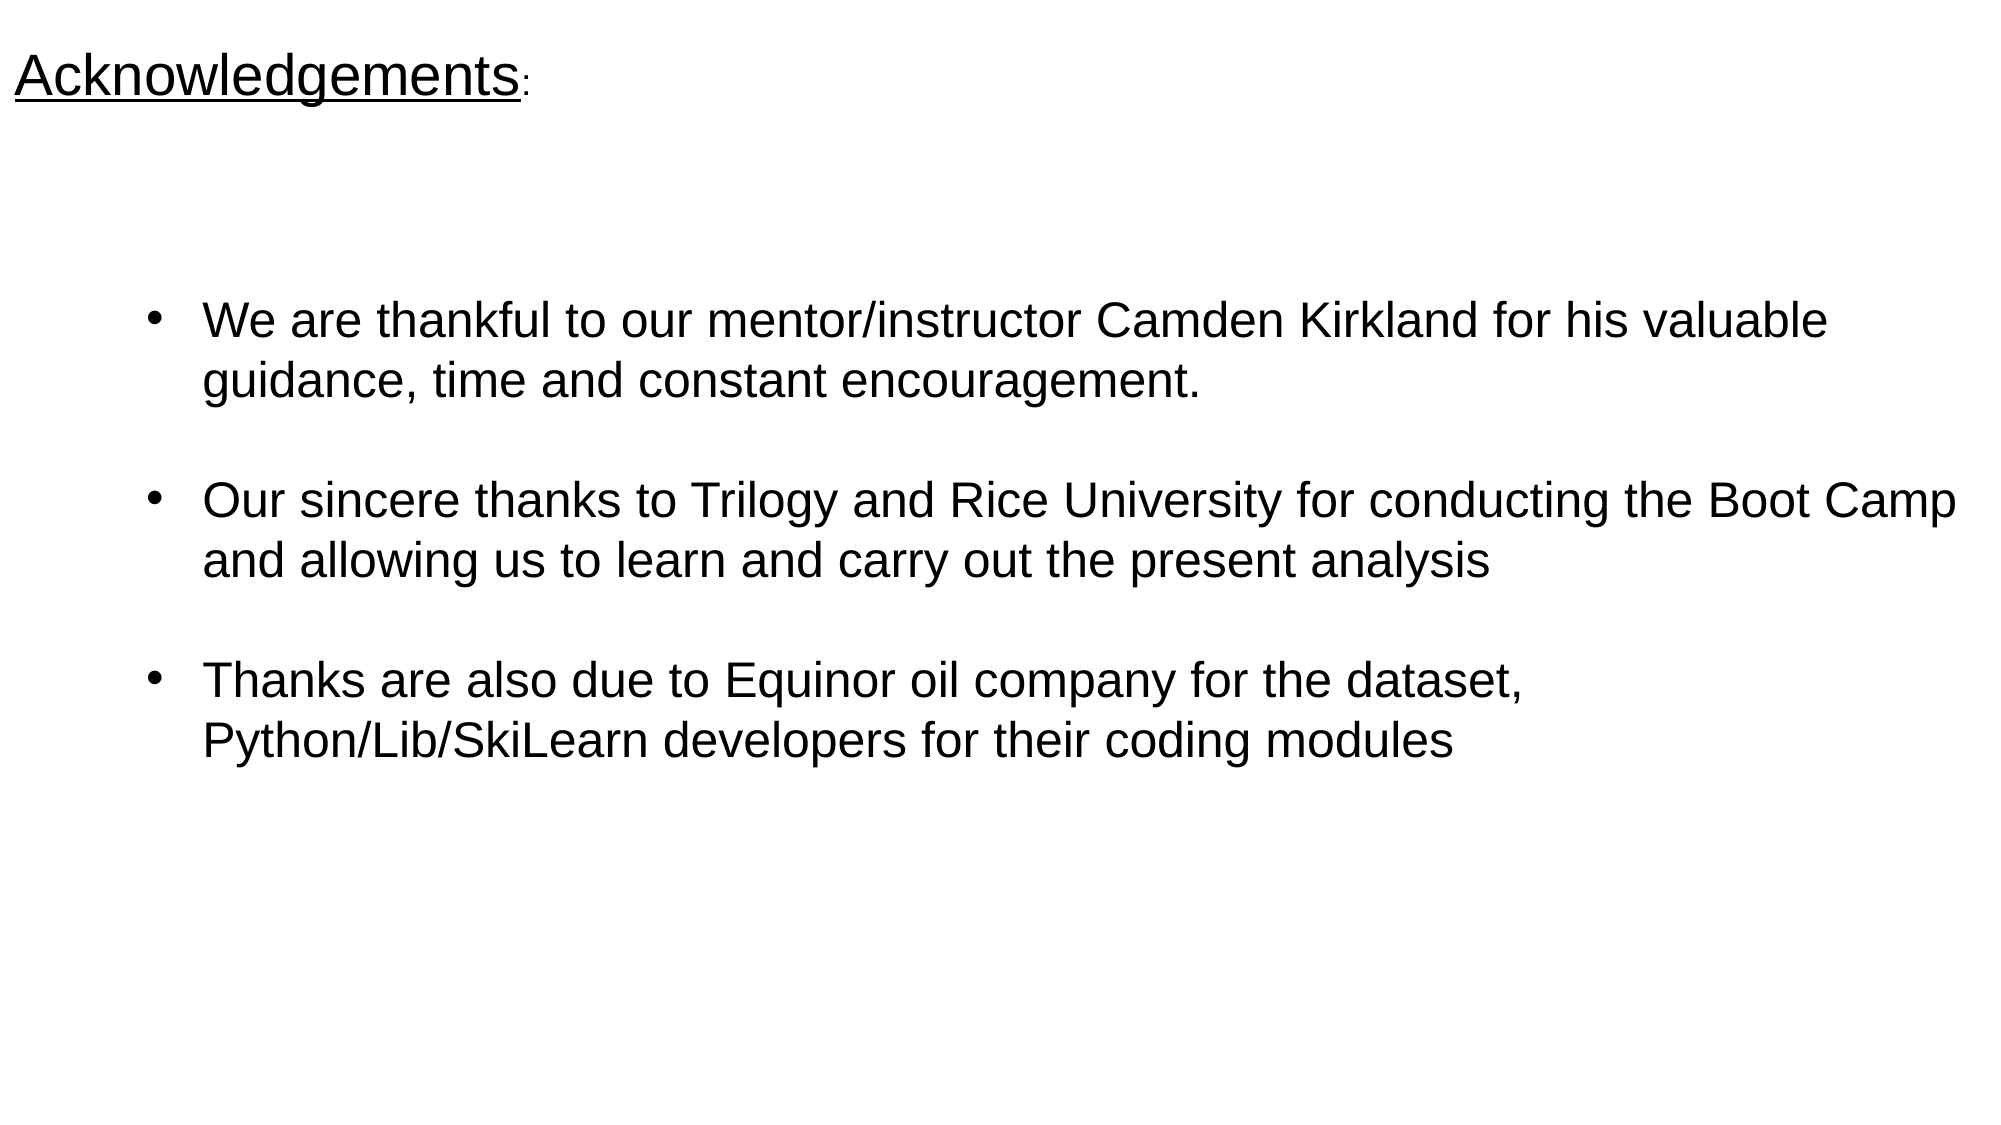

Acknowledgements:

We are thankful to our mentor/instructor Camden Kirkland for his valuable guidance, time and constant encouragement.

Our sincere thanks to Trilogy and Rice University for conducting the Boot Camp and allowing us to learn and carry out the present analysis

Thanks are also due to Equinor oil company for the dataset, Python/Lib/SkiLearn developers for their coding modules